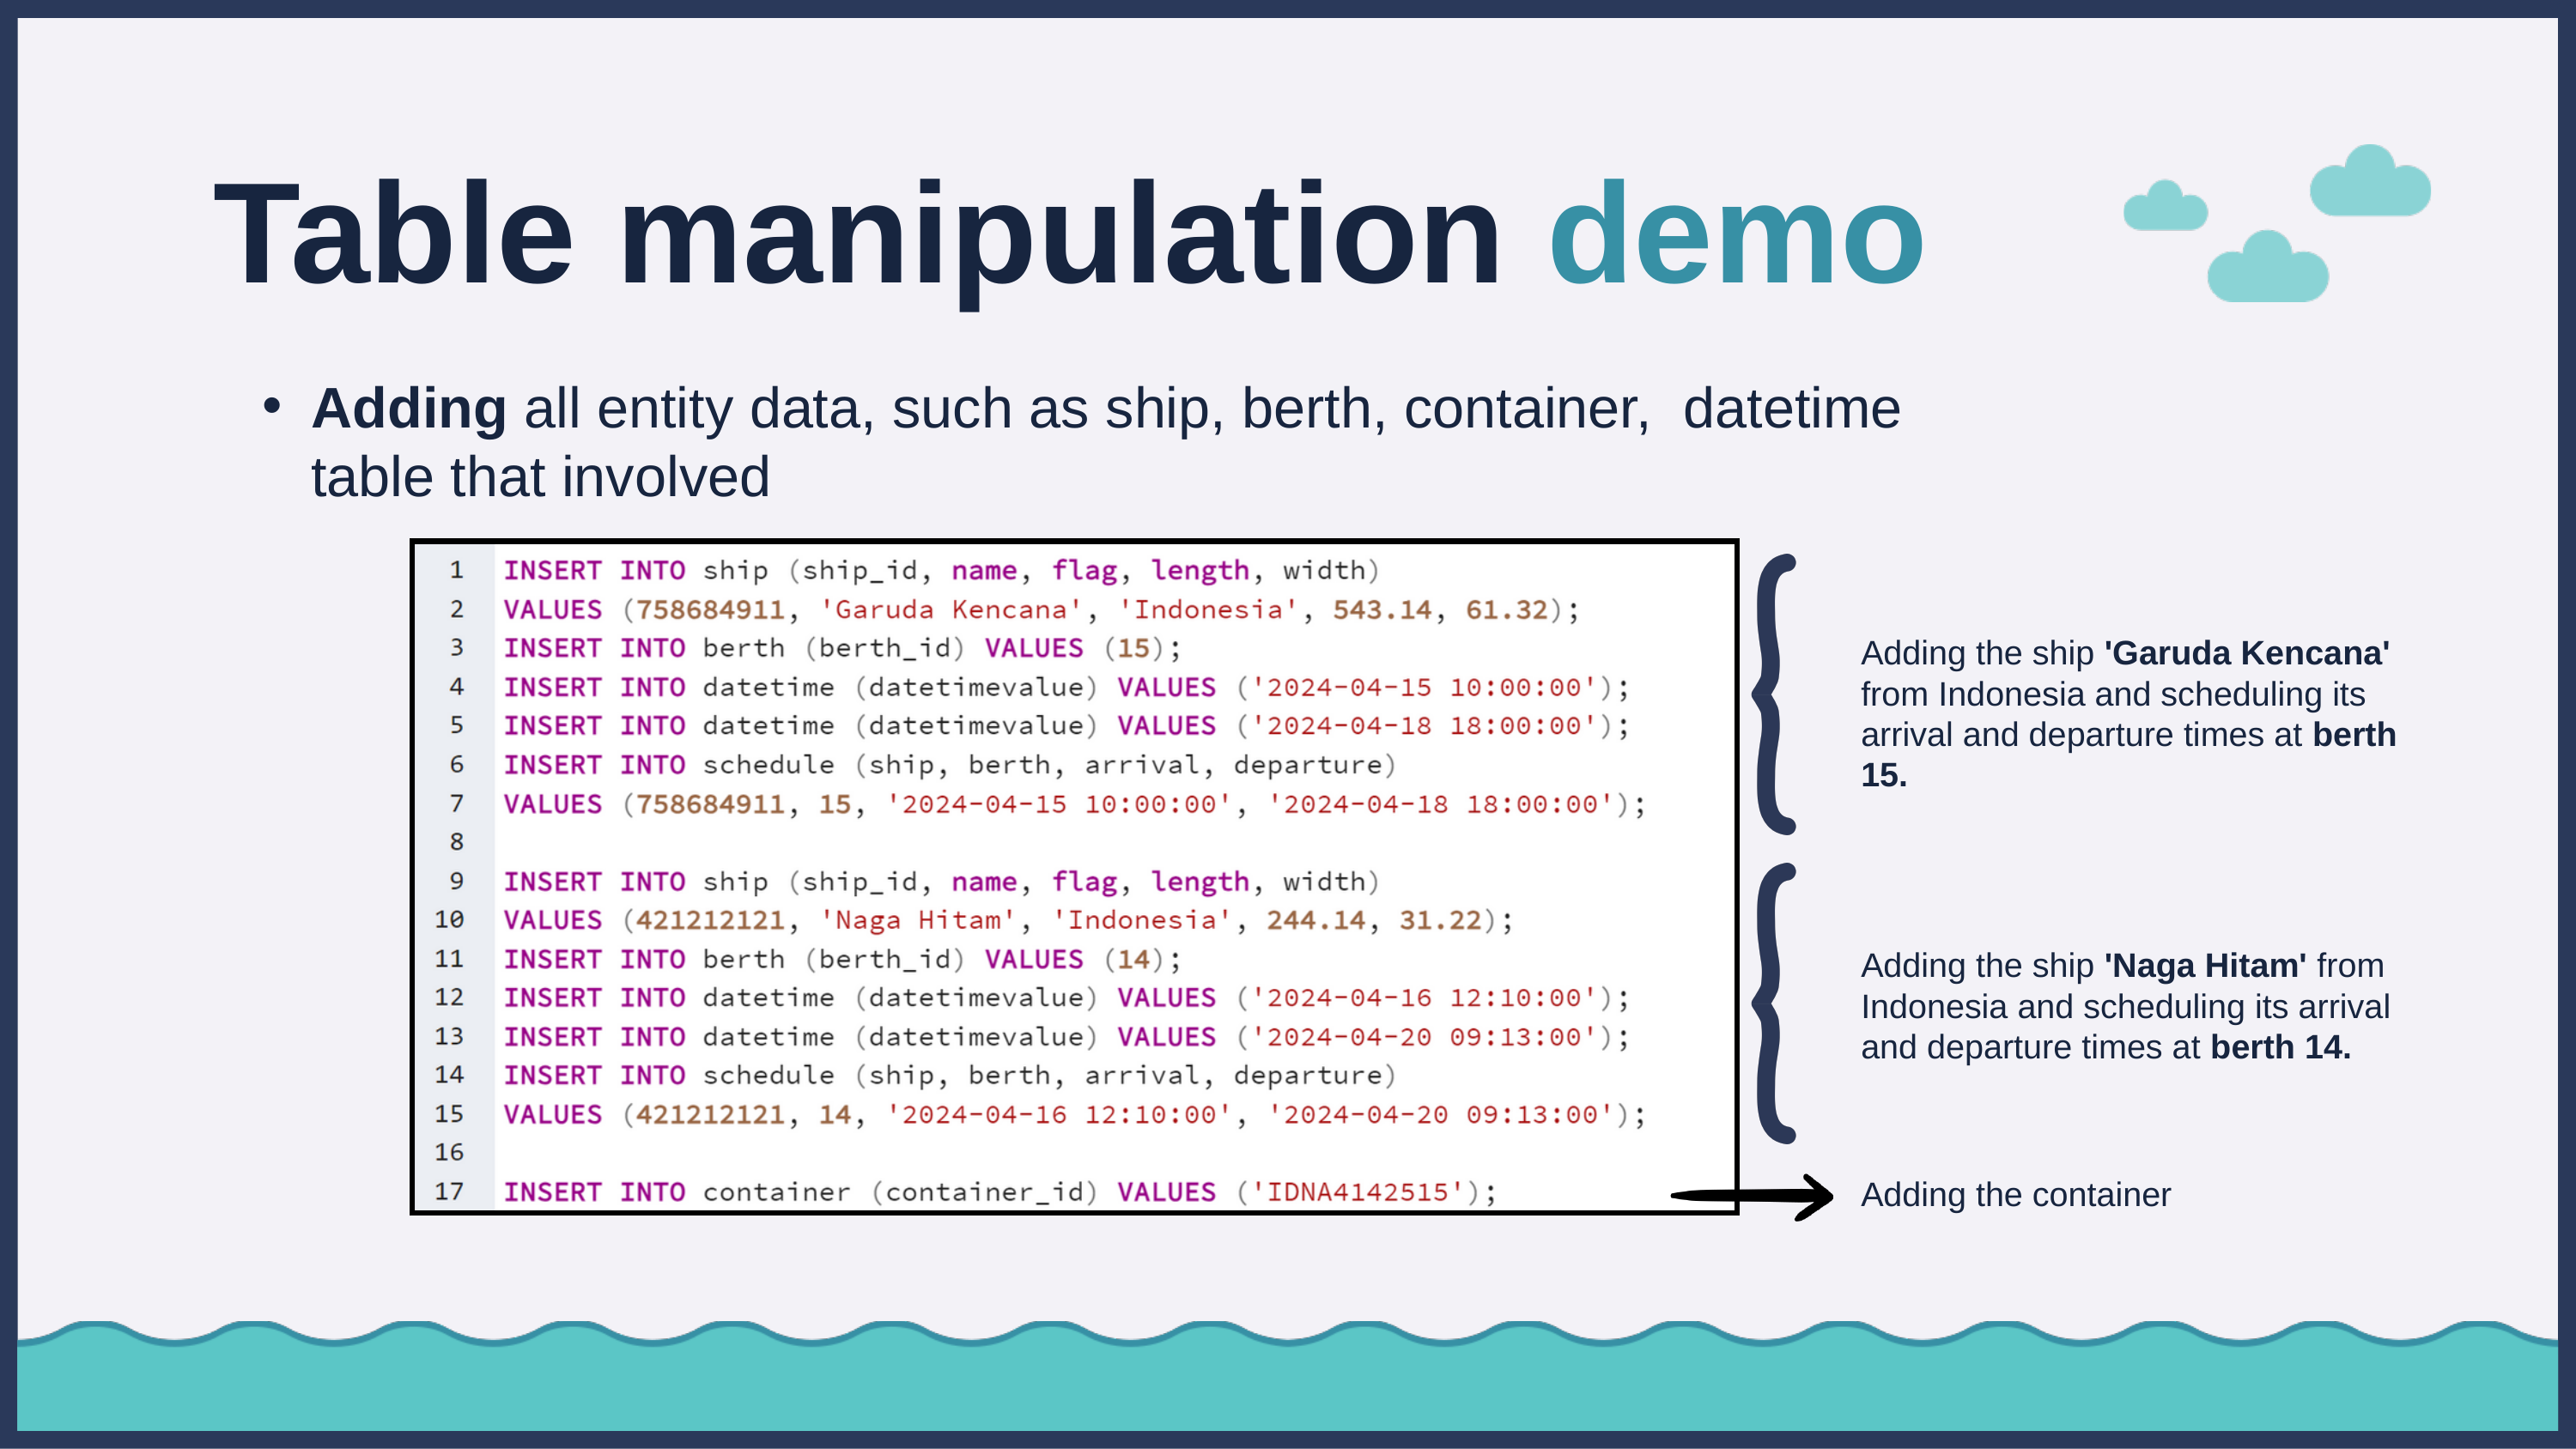

Table manipulation demo

Adding all entity data, such as ship, berth, container,  datetime table that involved

Adding the ship 'Garuda Kencana' from Indonesia and scheduling its arrival and departure times at berth 15.

Adding the ship 'Naga Hitam' from Indonesia and scheduling its arrival and departure times at berth 14.

Adding the container